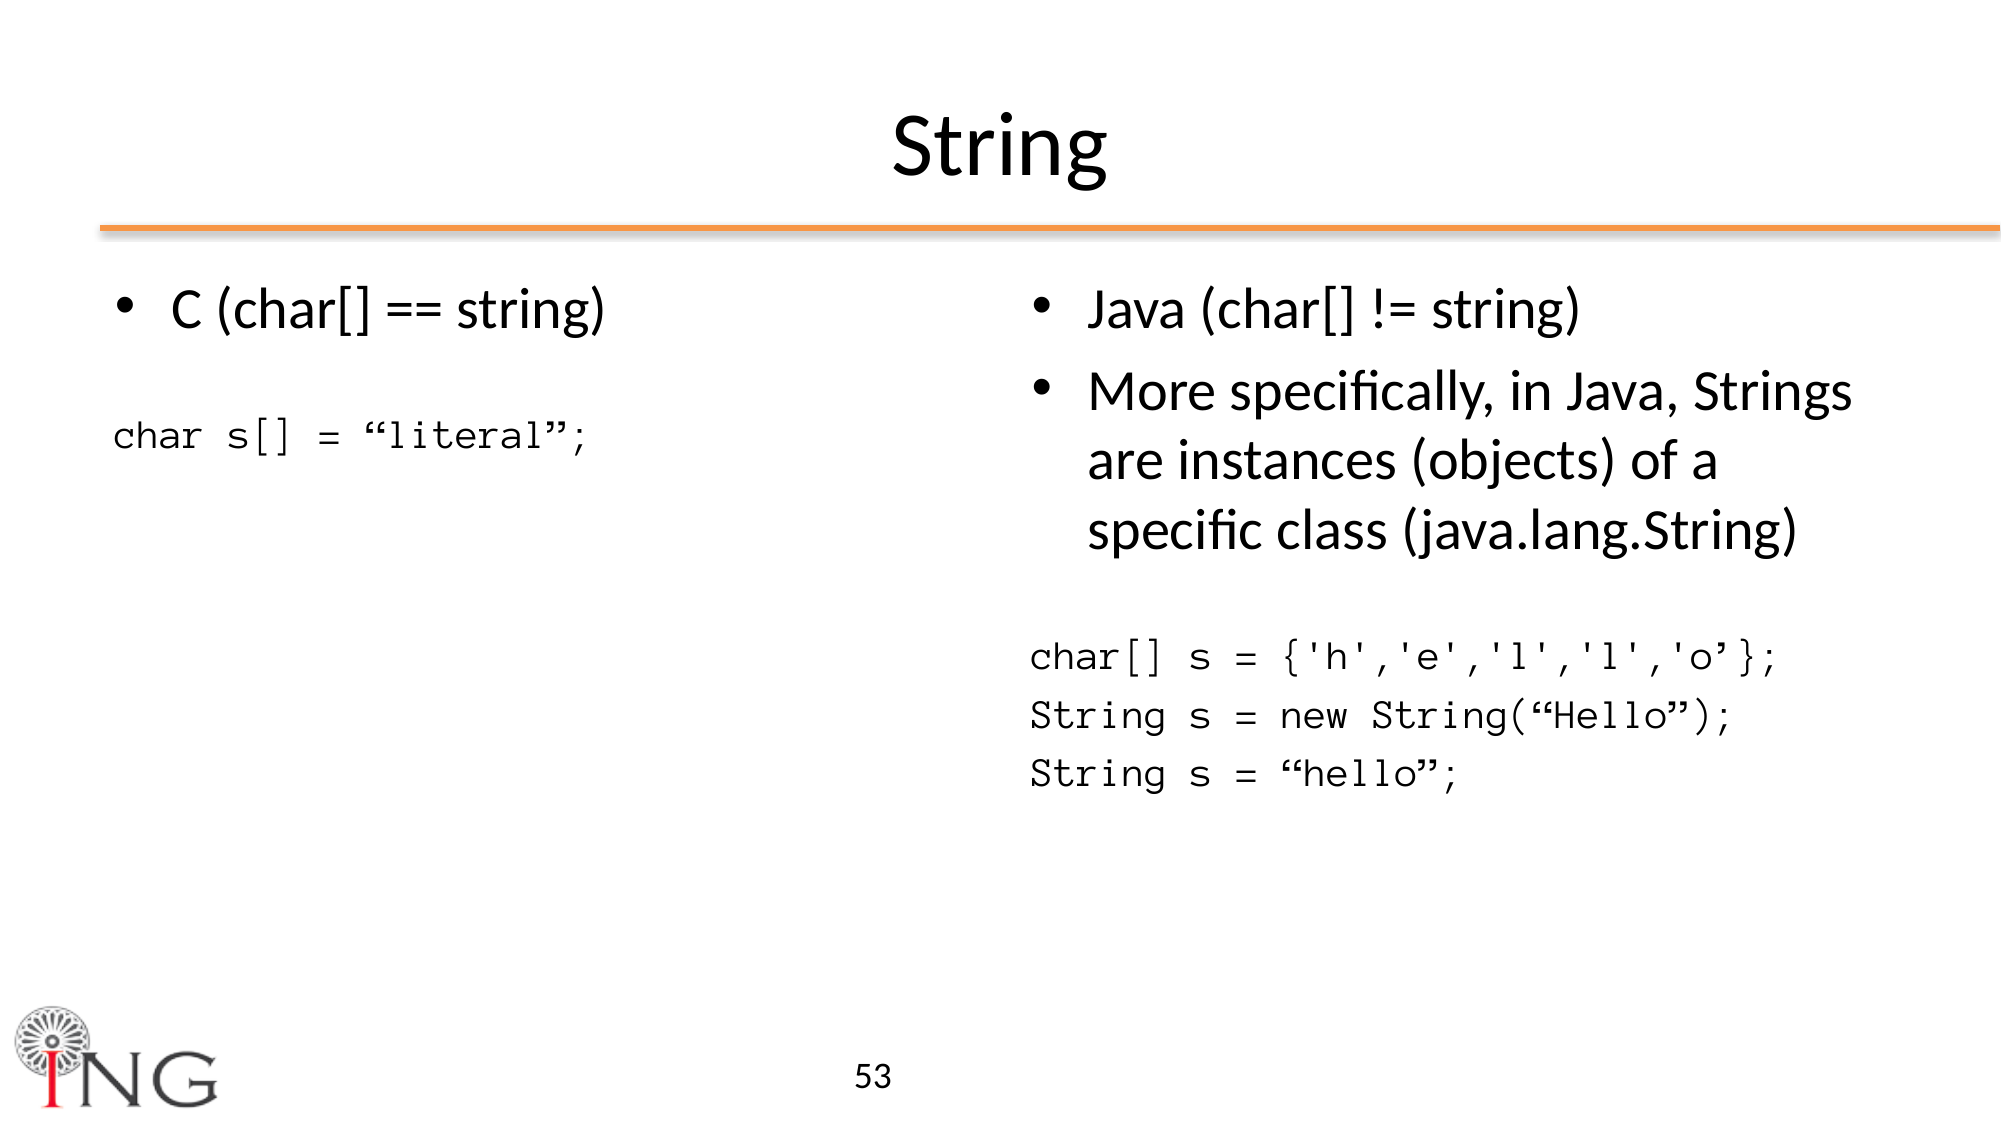

# String
C (char[] == string)

char s[] = “literal”;

Java (char[] != string)
More specifically, in Java, Strings are instances (objects) of a specific class (java.lang.String)

char[] s = {'h','e','l','l','o’};
String s = new String(“Hello”);
String s = “hello”;

53